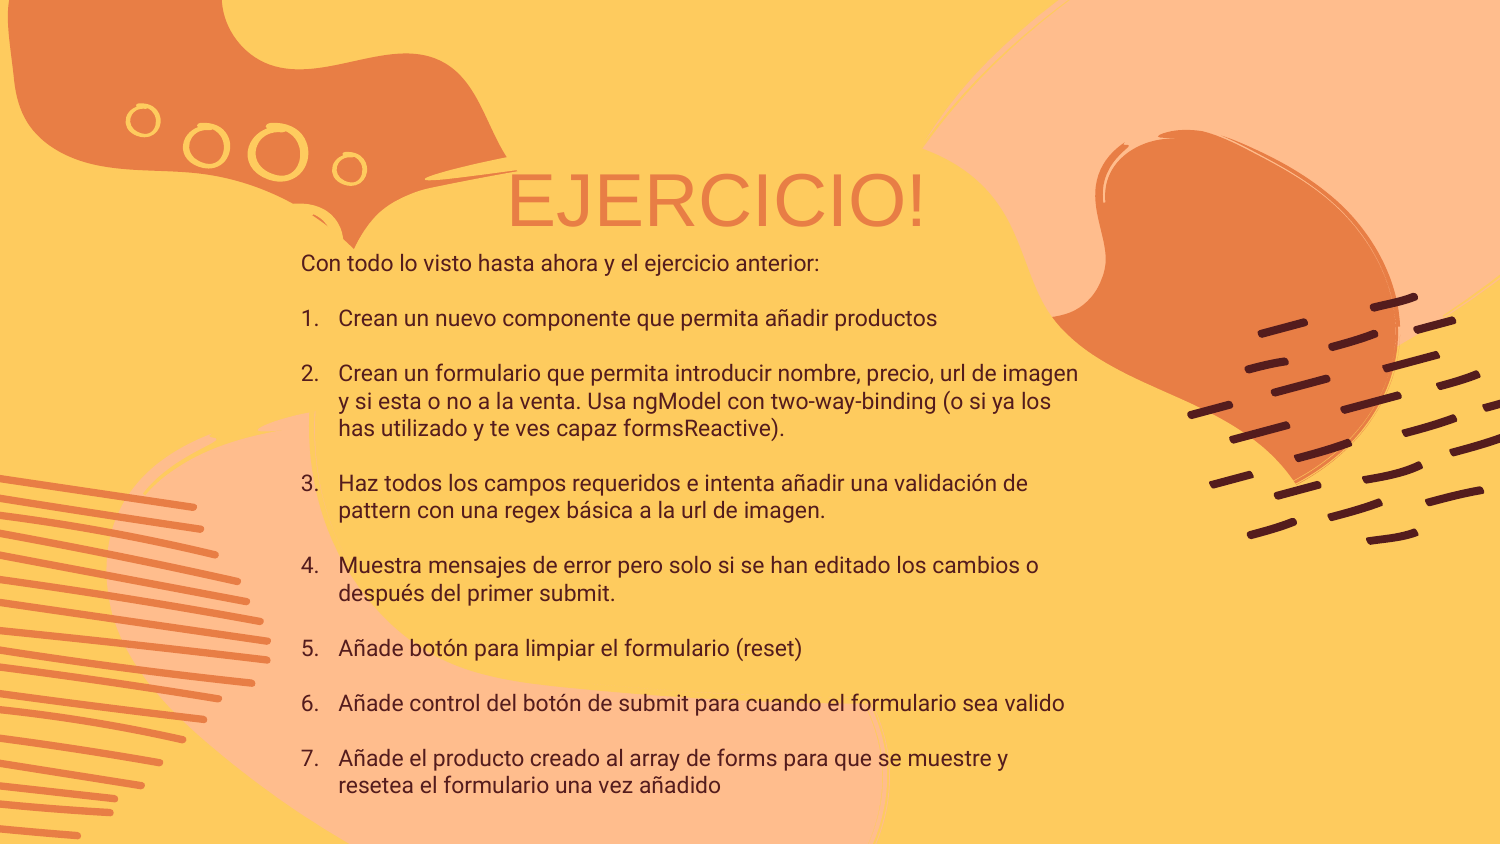

# EJERCICIO!
Con todo lo visto hasta ahora y el ejercicio anterior:

Crean un nuevo componente que permita añadir productos

Crean un formulario que permita introducir nombre, precio, url de imagen y si esta o no a la venta. Usa ngModel con two-way-binding (o si ya los has utilizado y te ves capaz formsReactive).

Haz todos los campos requeridos e intenta añadir una validación de pattern con una regex básica a la url de imagen.

Muestra mensajes de error pero solo si se han editado los cambios o después del primer submit.

Añade botón para limpiar el formulario (reset)

Añade control del botón de submit para cuando el formulario sea valido

Añade el producto creado al array de forms para que se muestre y resetea el formulario una vez añadido